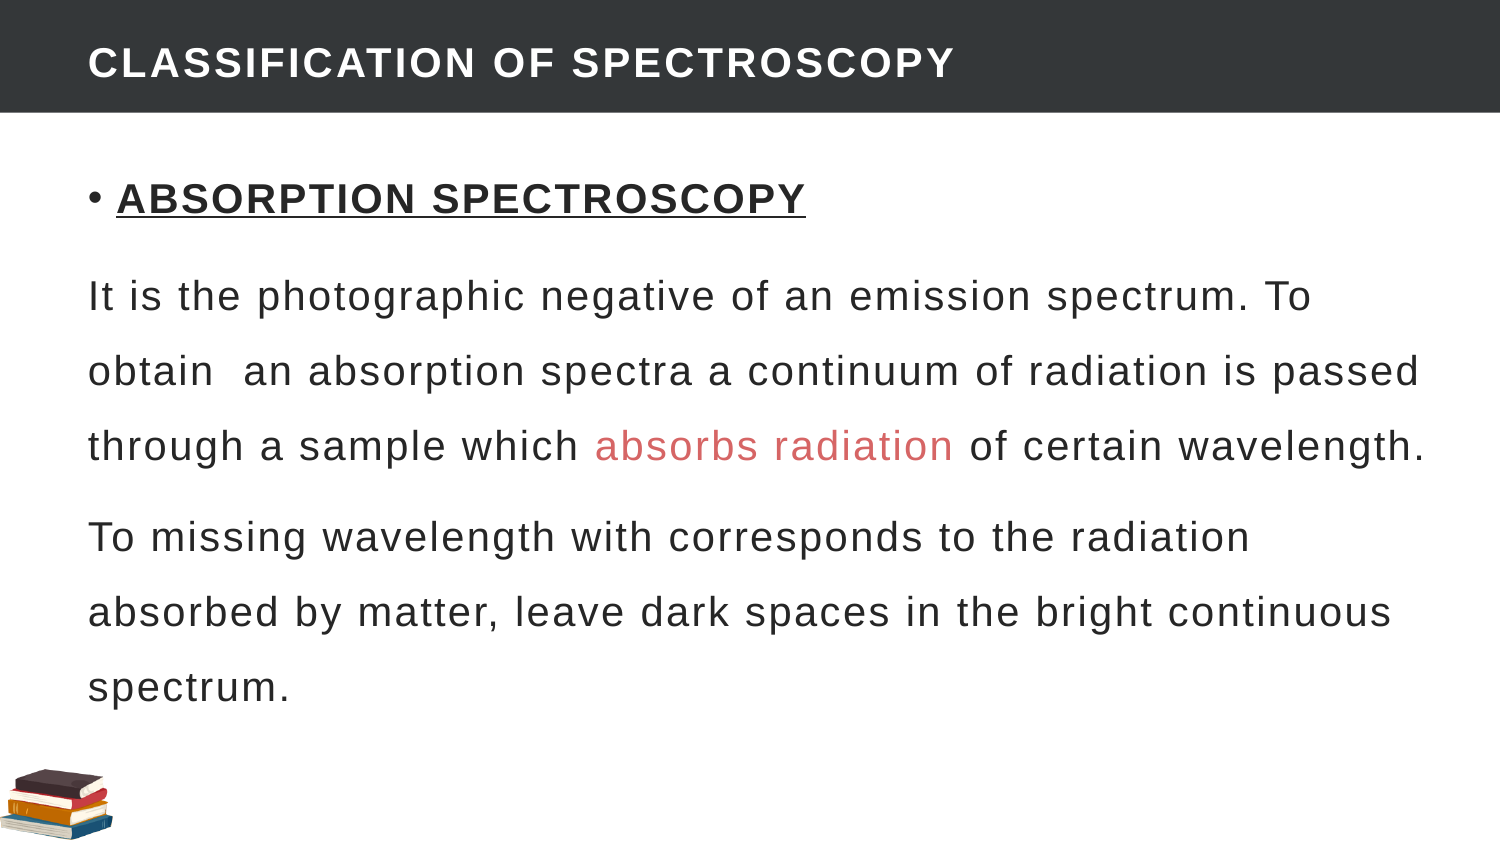

# CLASSIFICATION OF SPECTROSCOPY
ABSORPTION SPECTROSCOPY
It is the photographic negative of an emission spectrum. To obtain  an absorption spectra a continuum of radiation is passed through a sample which absorbs radiation of certain wavelength.
To missing wavelength with corresponds to the radiation absorbed by matter, leave dark spaces in the bright continuous spectrum.